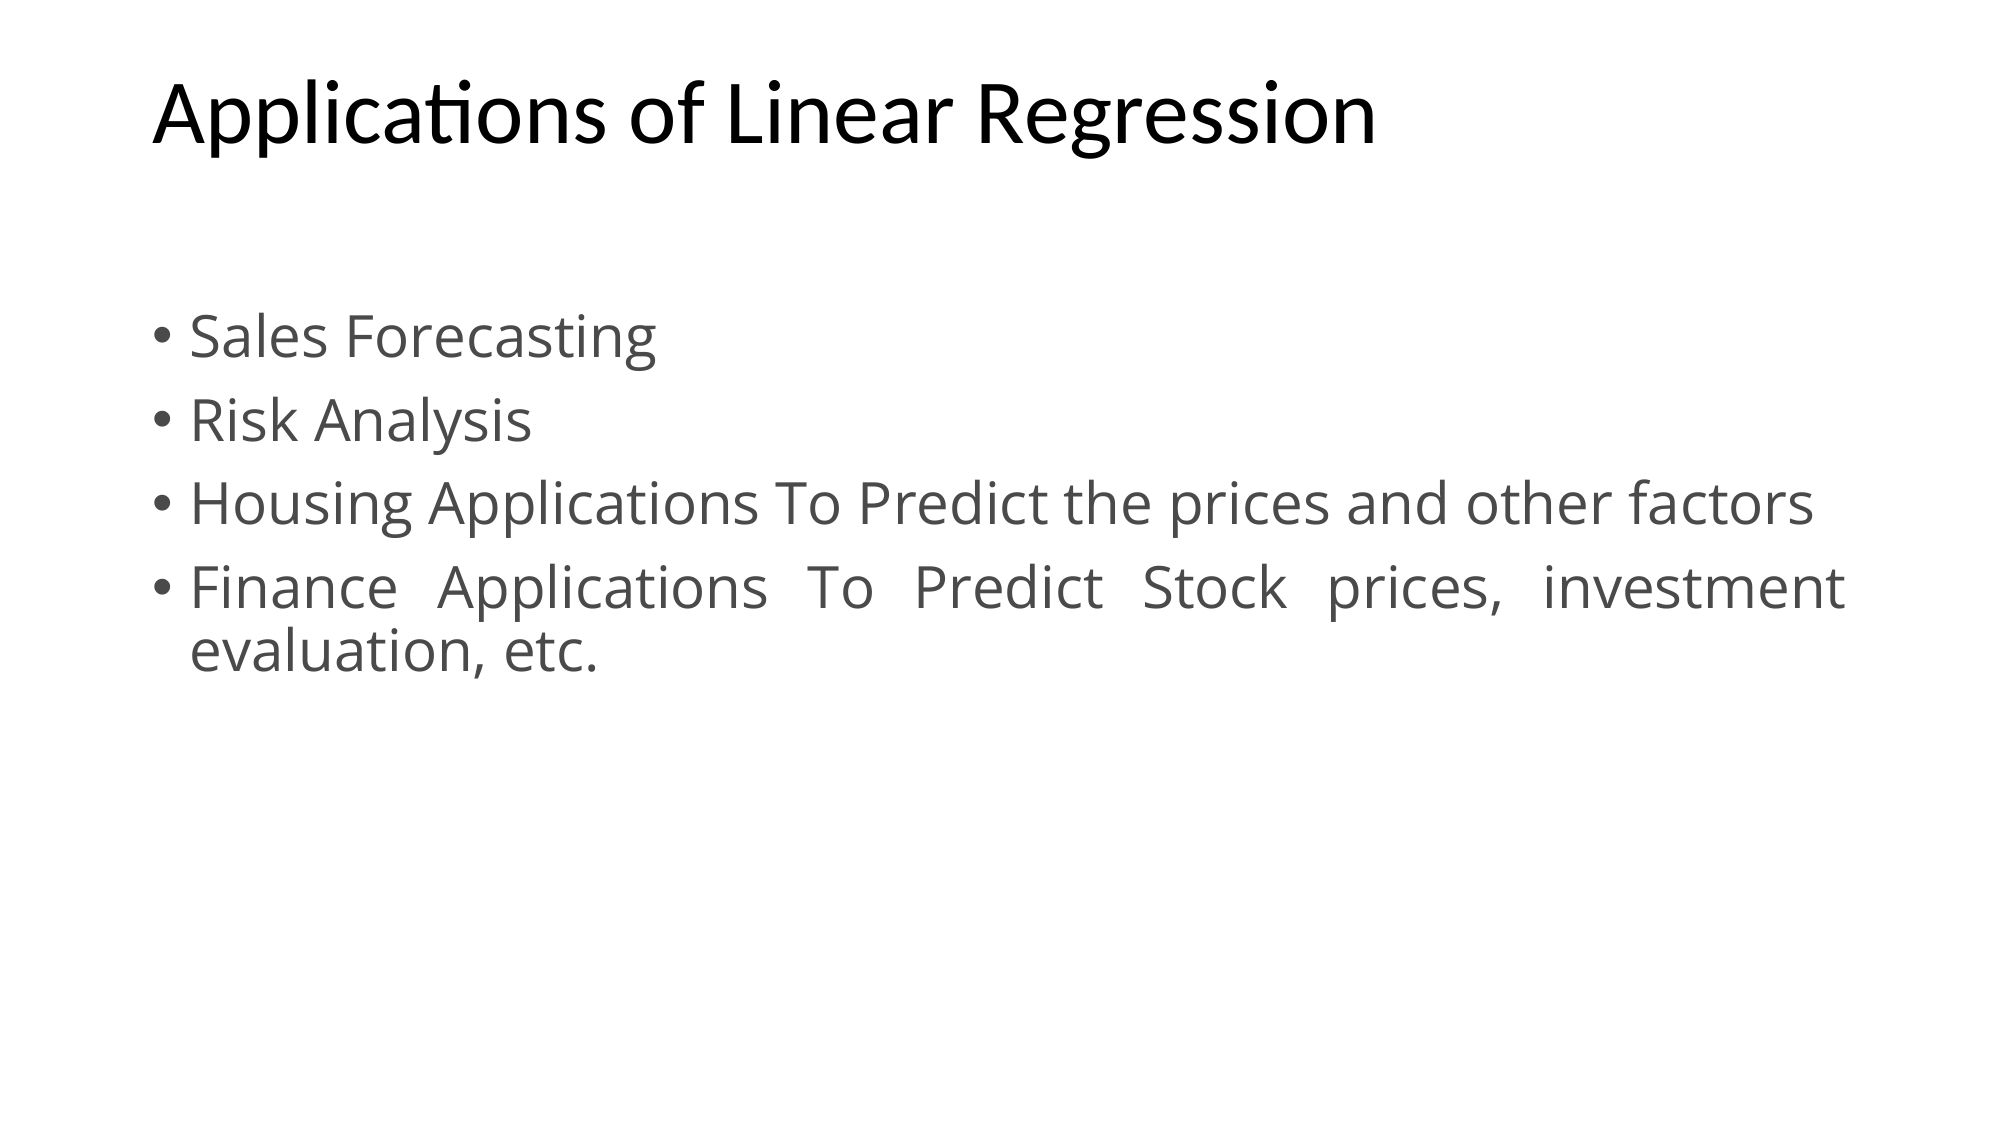

# Applications of Linear Regression
Sales Forecasting
Risk Analysis
Housing Applications To Predict the prices and other factors
Finance Applications To Predict Stock prices, investment evaluation, etc.